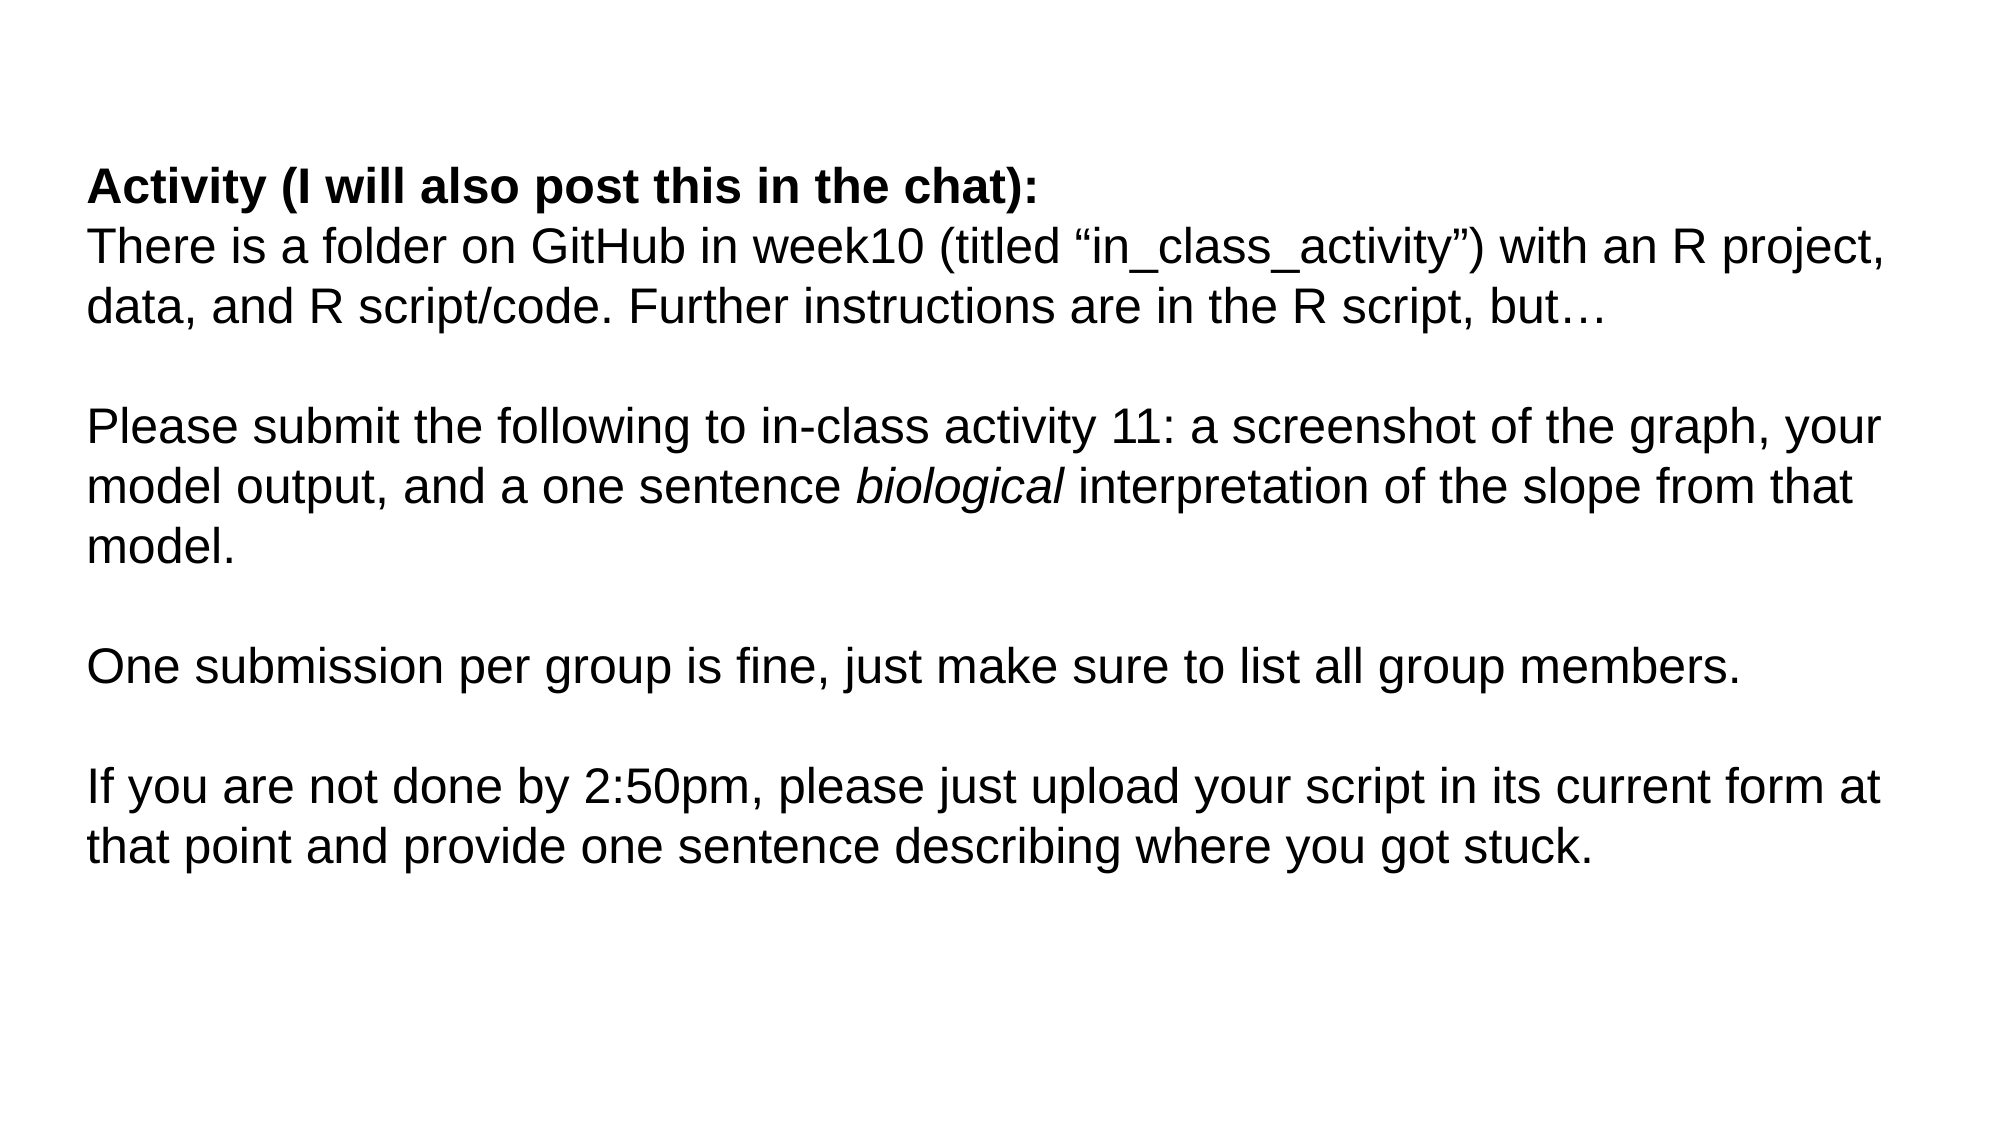

Activity (I will also post this in the chat):
There is a folder on GitHub in week10 (titled “in_class_activity”) with an R project, data, and R script/code. Further instructions are in the R script, but…

Please submit the following to in-class activity 11: a screenshot of the graph, your model output, and a one sentence biological interpretation of the slope from that model.

One submission per group is fine, just make sure to list all group members.

If you are not done by 2:50pm, please just upload your script in its current form at that point and provide one sentence describing where you got stuck.